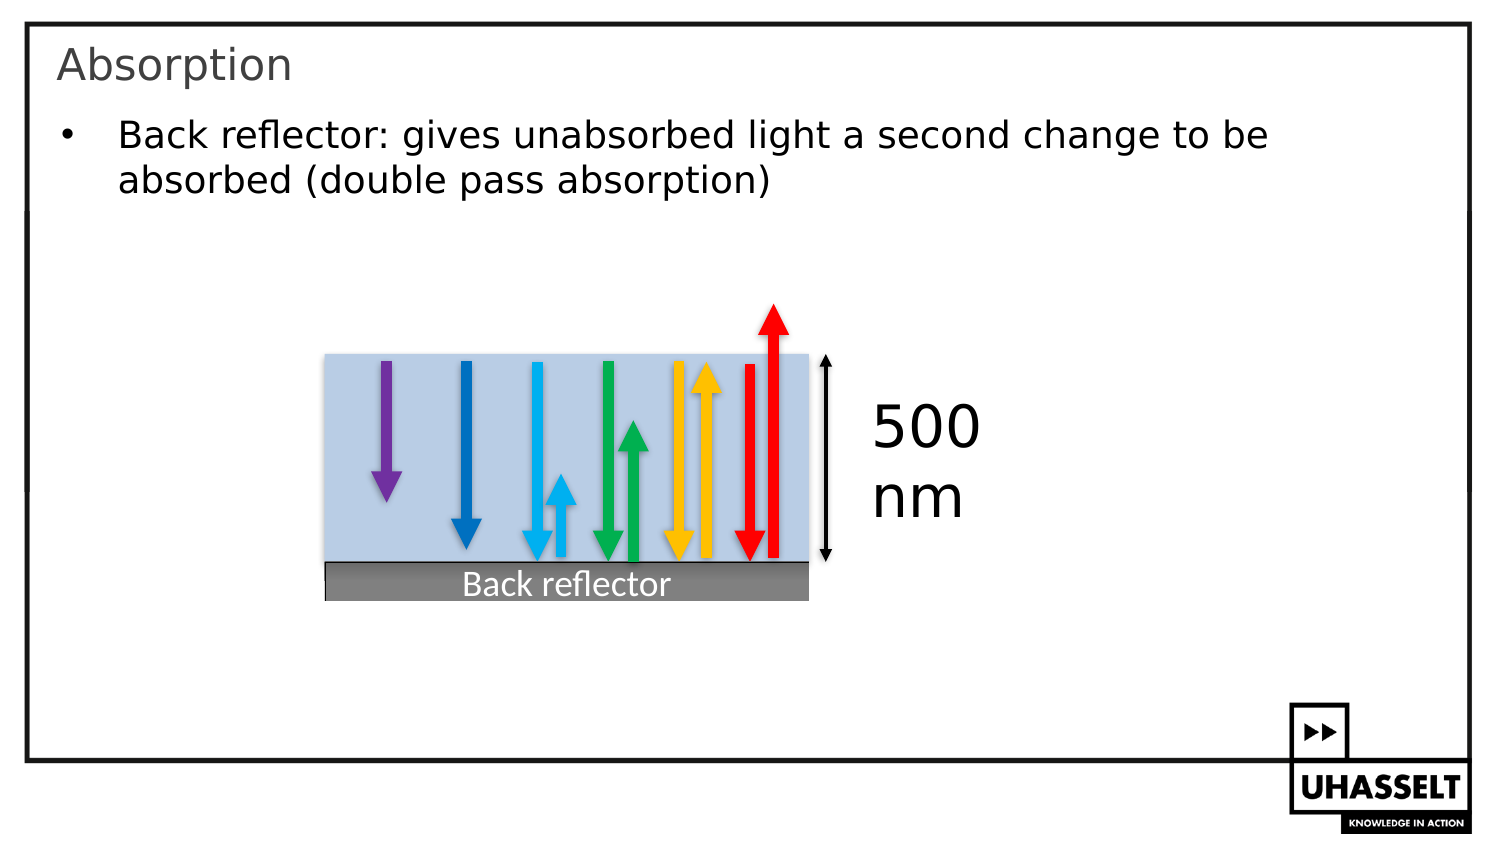

# Absorption
Back reflector: gives unabsorbed light a second change to be absorbed (double pass absorption)

500 nm
Back reflector